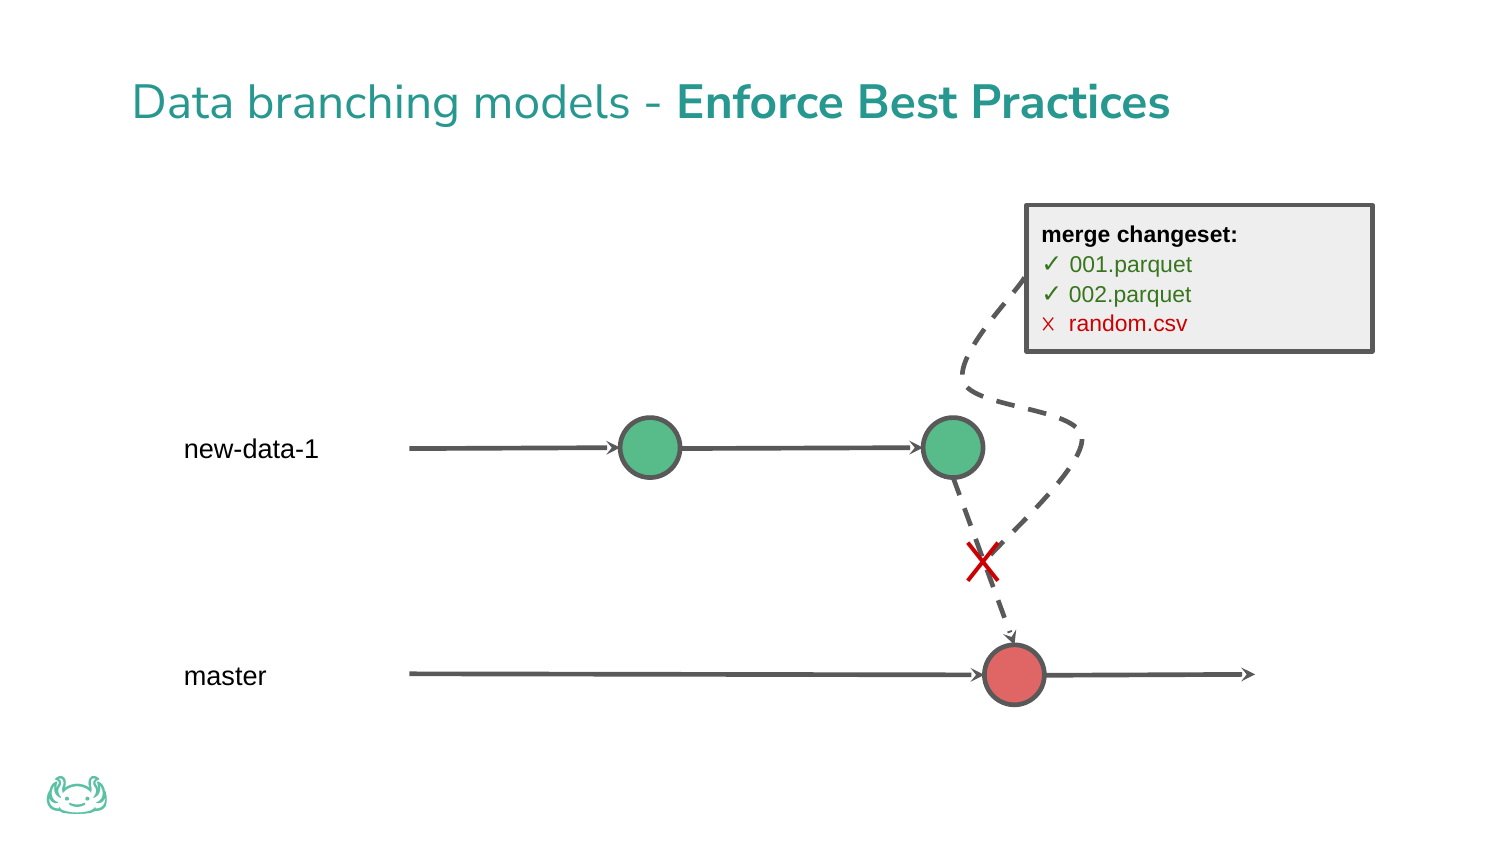

Data branching models - Enforce Best Practices
merge changeset:
✓ 001.parquet
✓ 002.parquet
𐄂  random.csv

new-data-1

𐄂
master